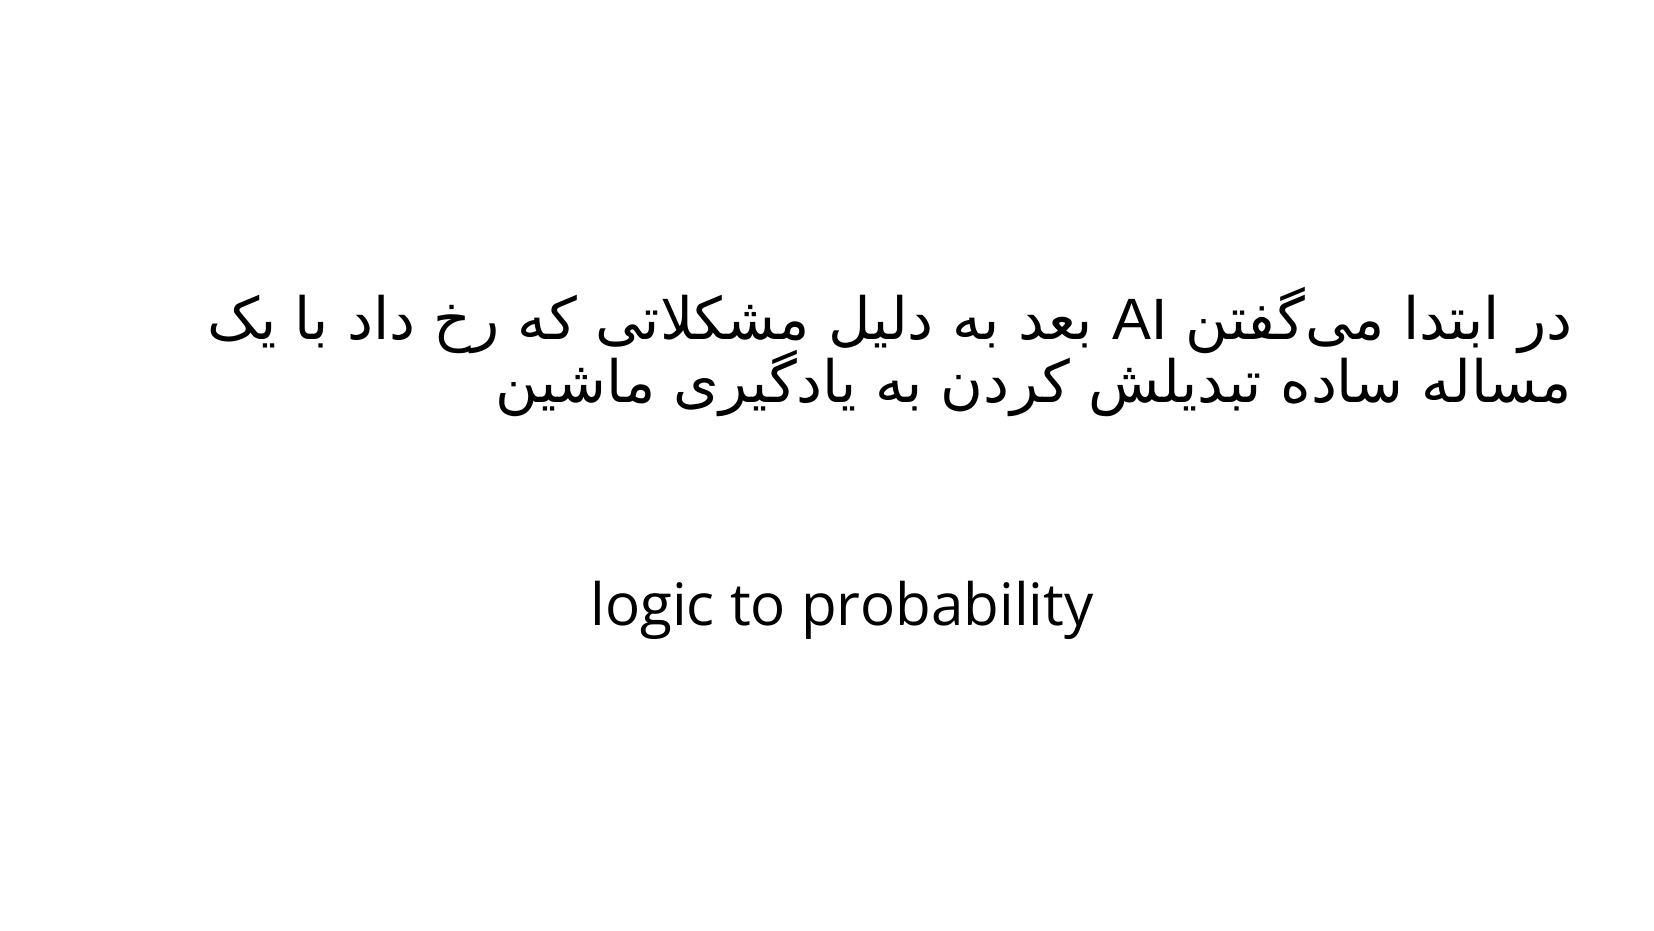

# در ابتدا می‌گفتن AI بعد به دلیل مشکلاتی که رخ داد با یک مساله ساده تبدیلش کردن به یادگیری ماشین
logic to probability